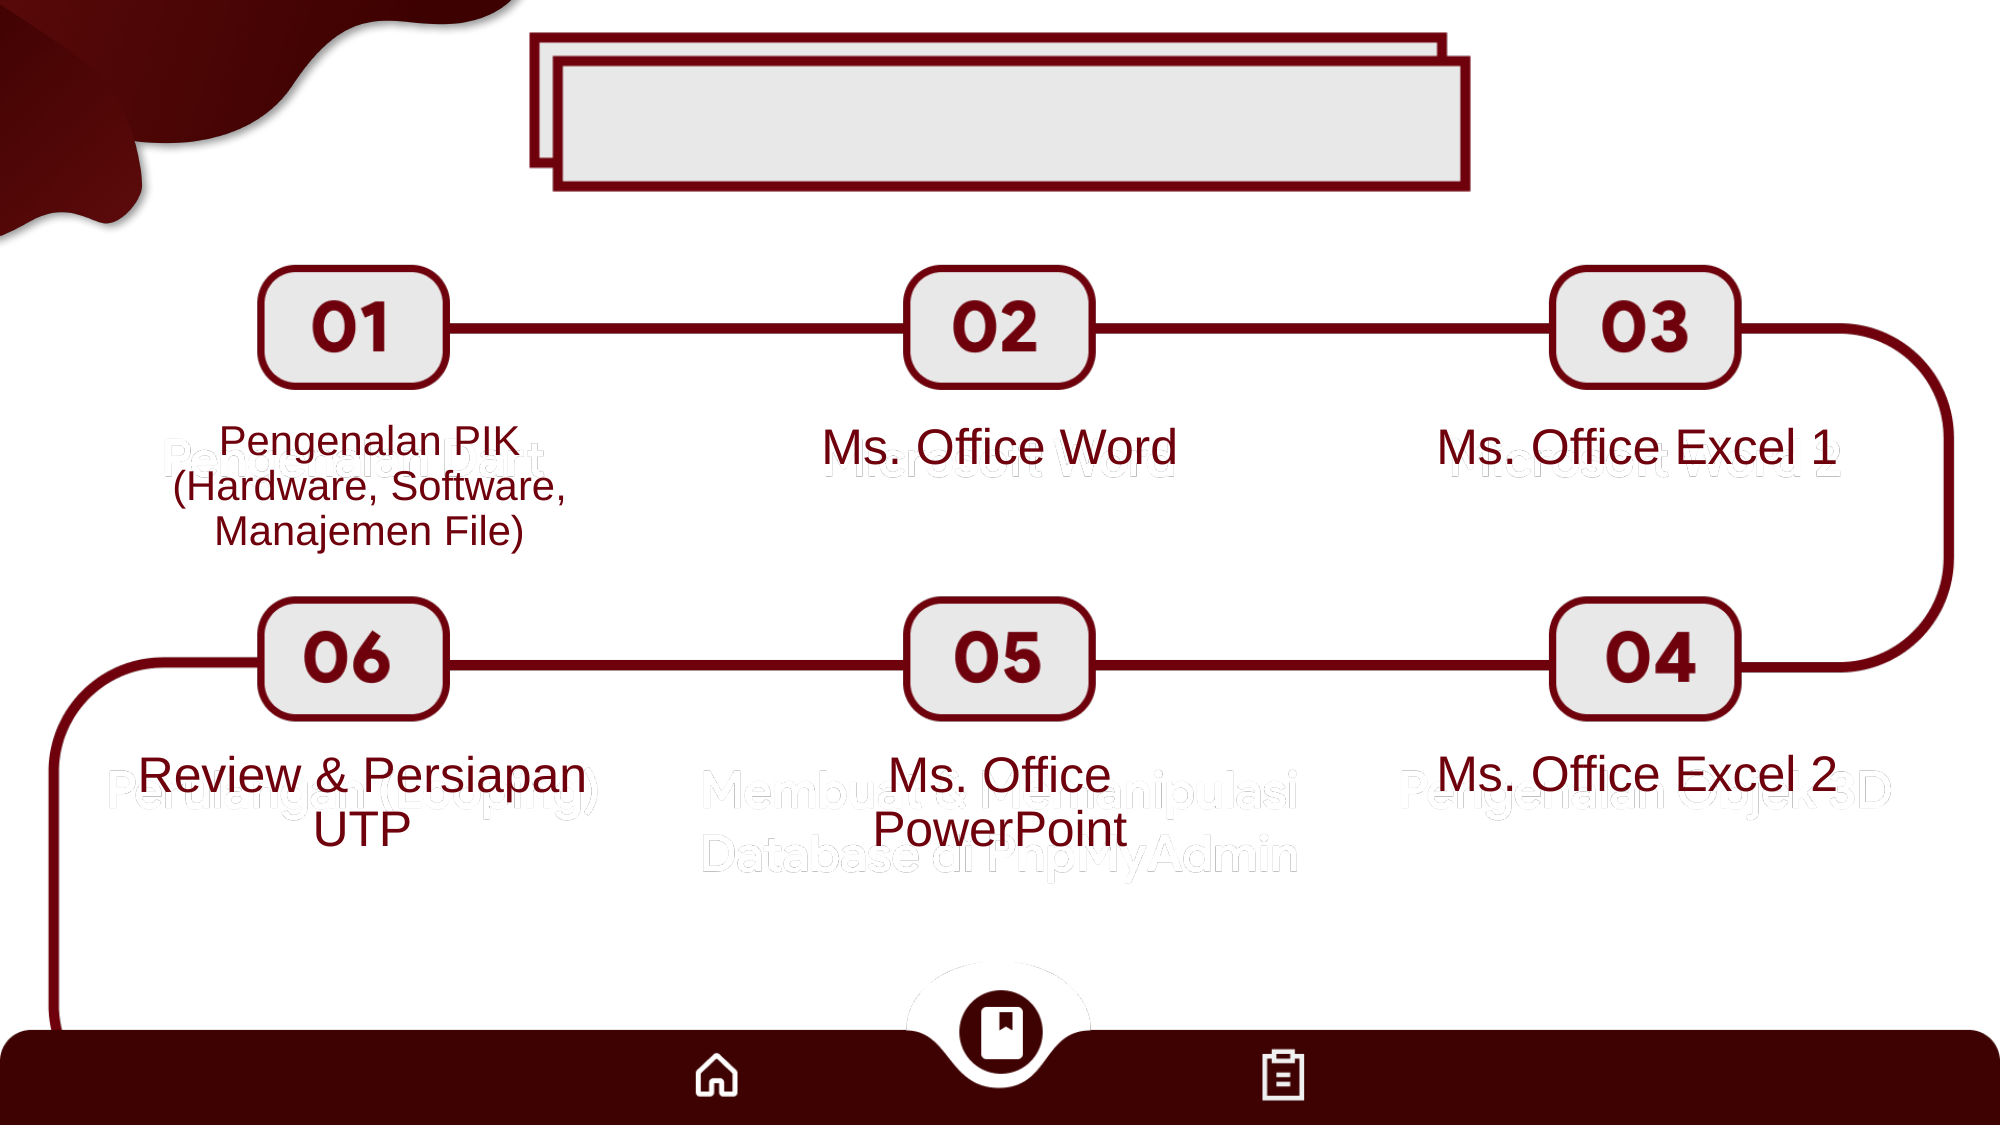

#
Pengenalan PIK (Hardware, Software, Manajemen File)

Ms. Office Word

Ms. Office Excel 1

Ms. Office Excel 2

Review & Persiapan UTP
Ms. Office PowerPoint